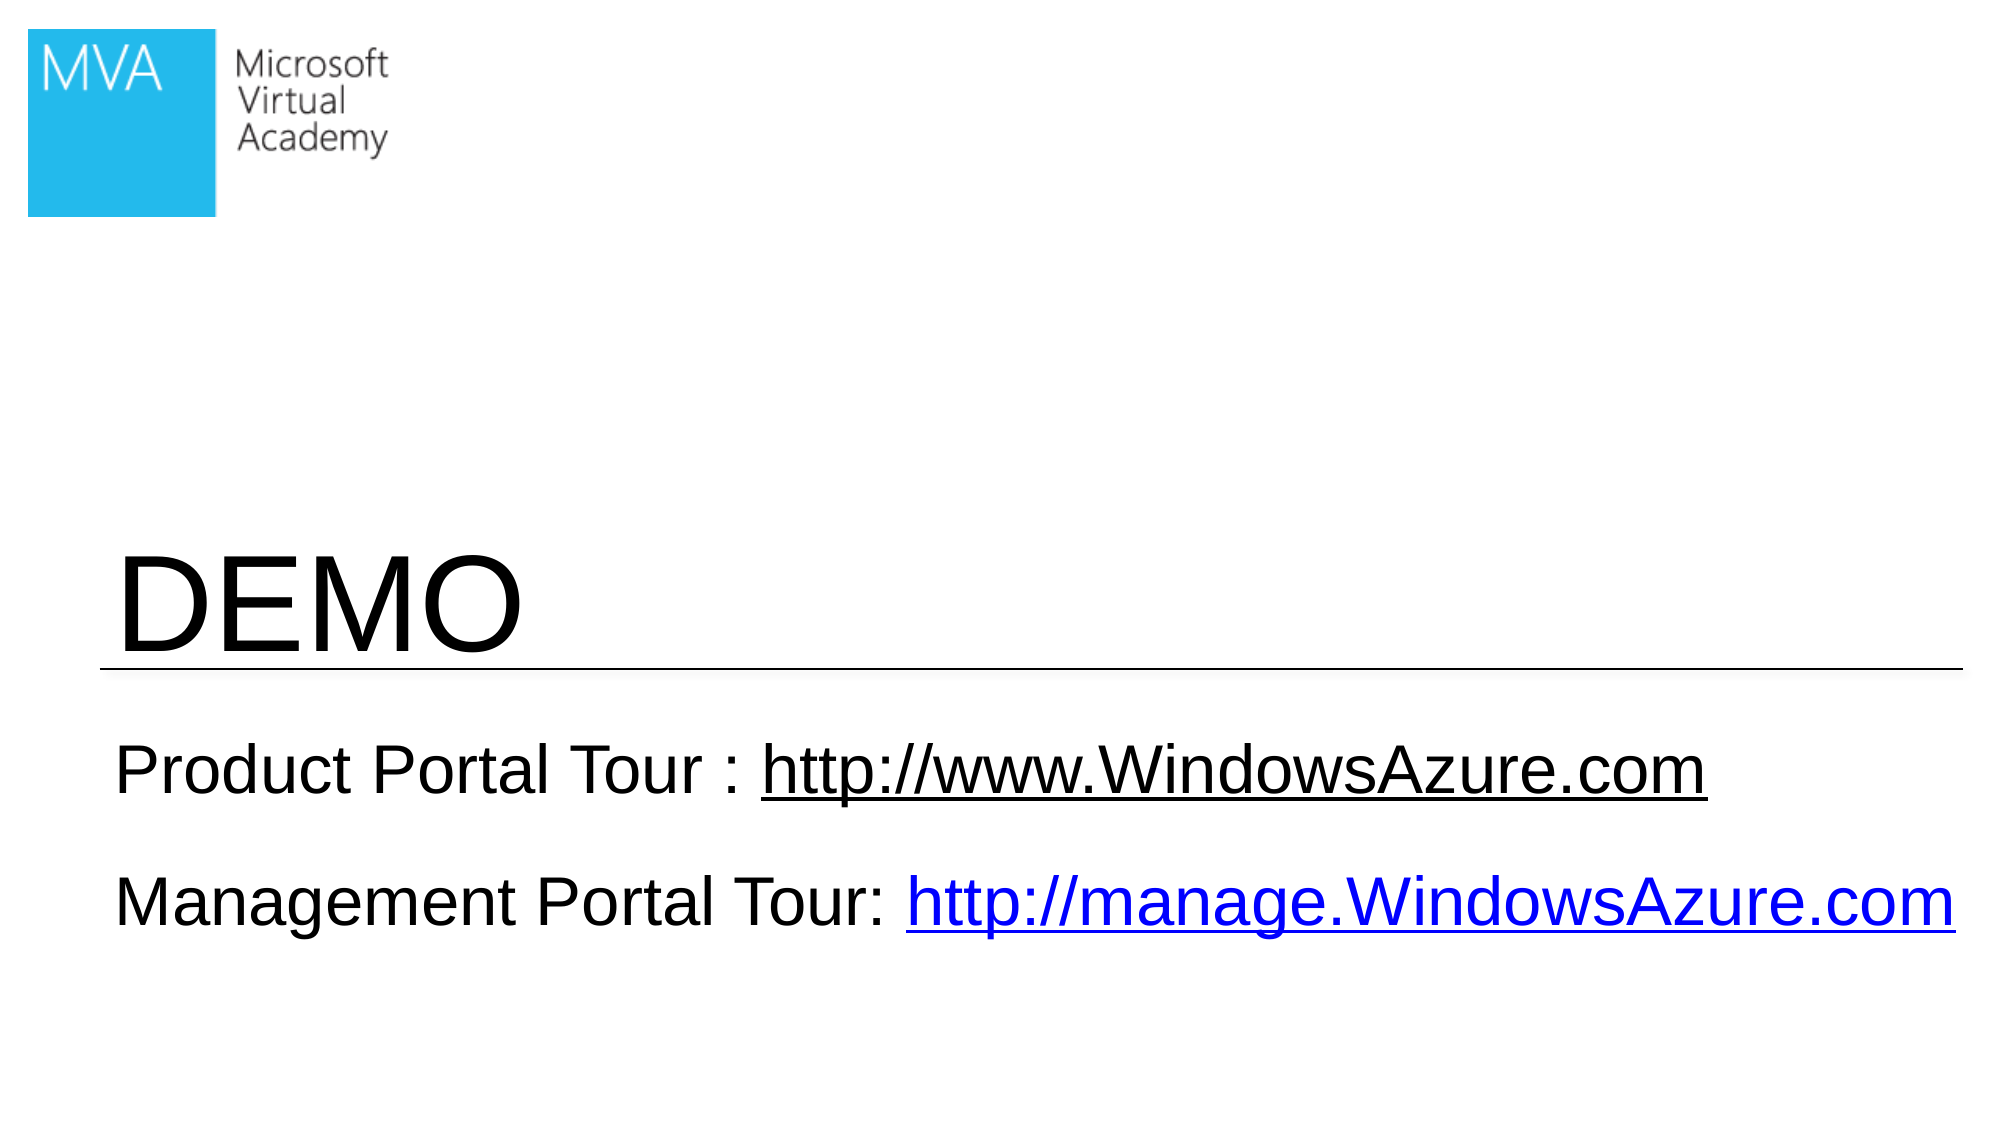

# Product Portal Tour : http://www.WindowsAzure.com Management Portal Tour: http://manage.WindowsAzure.com